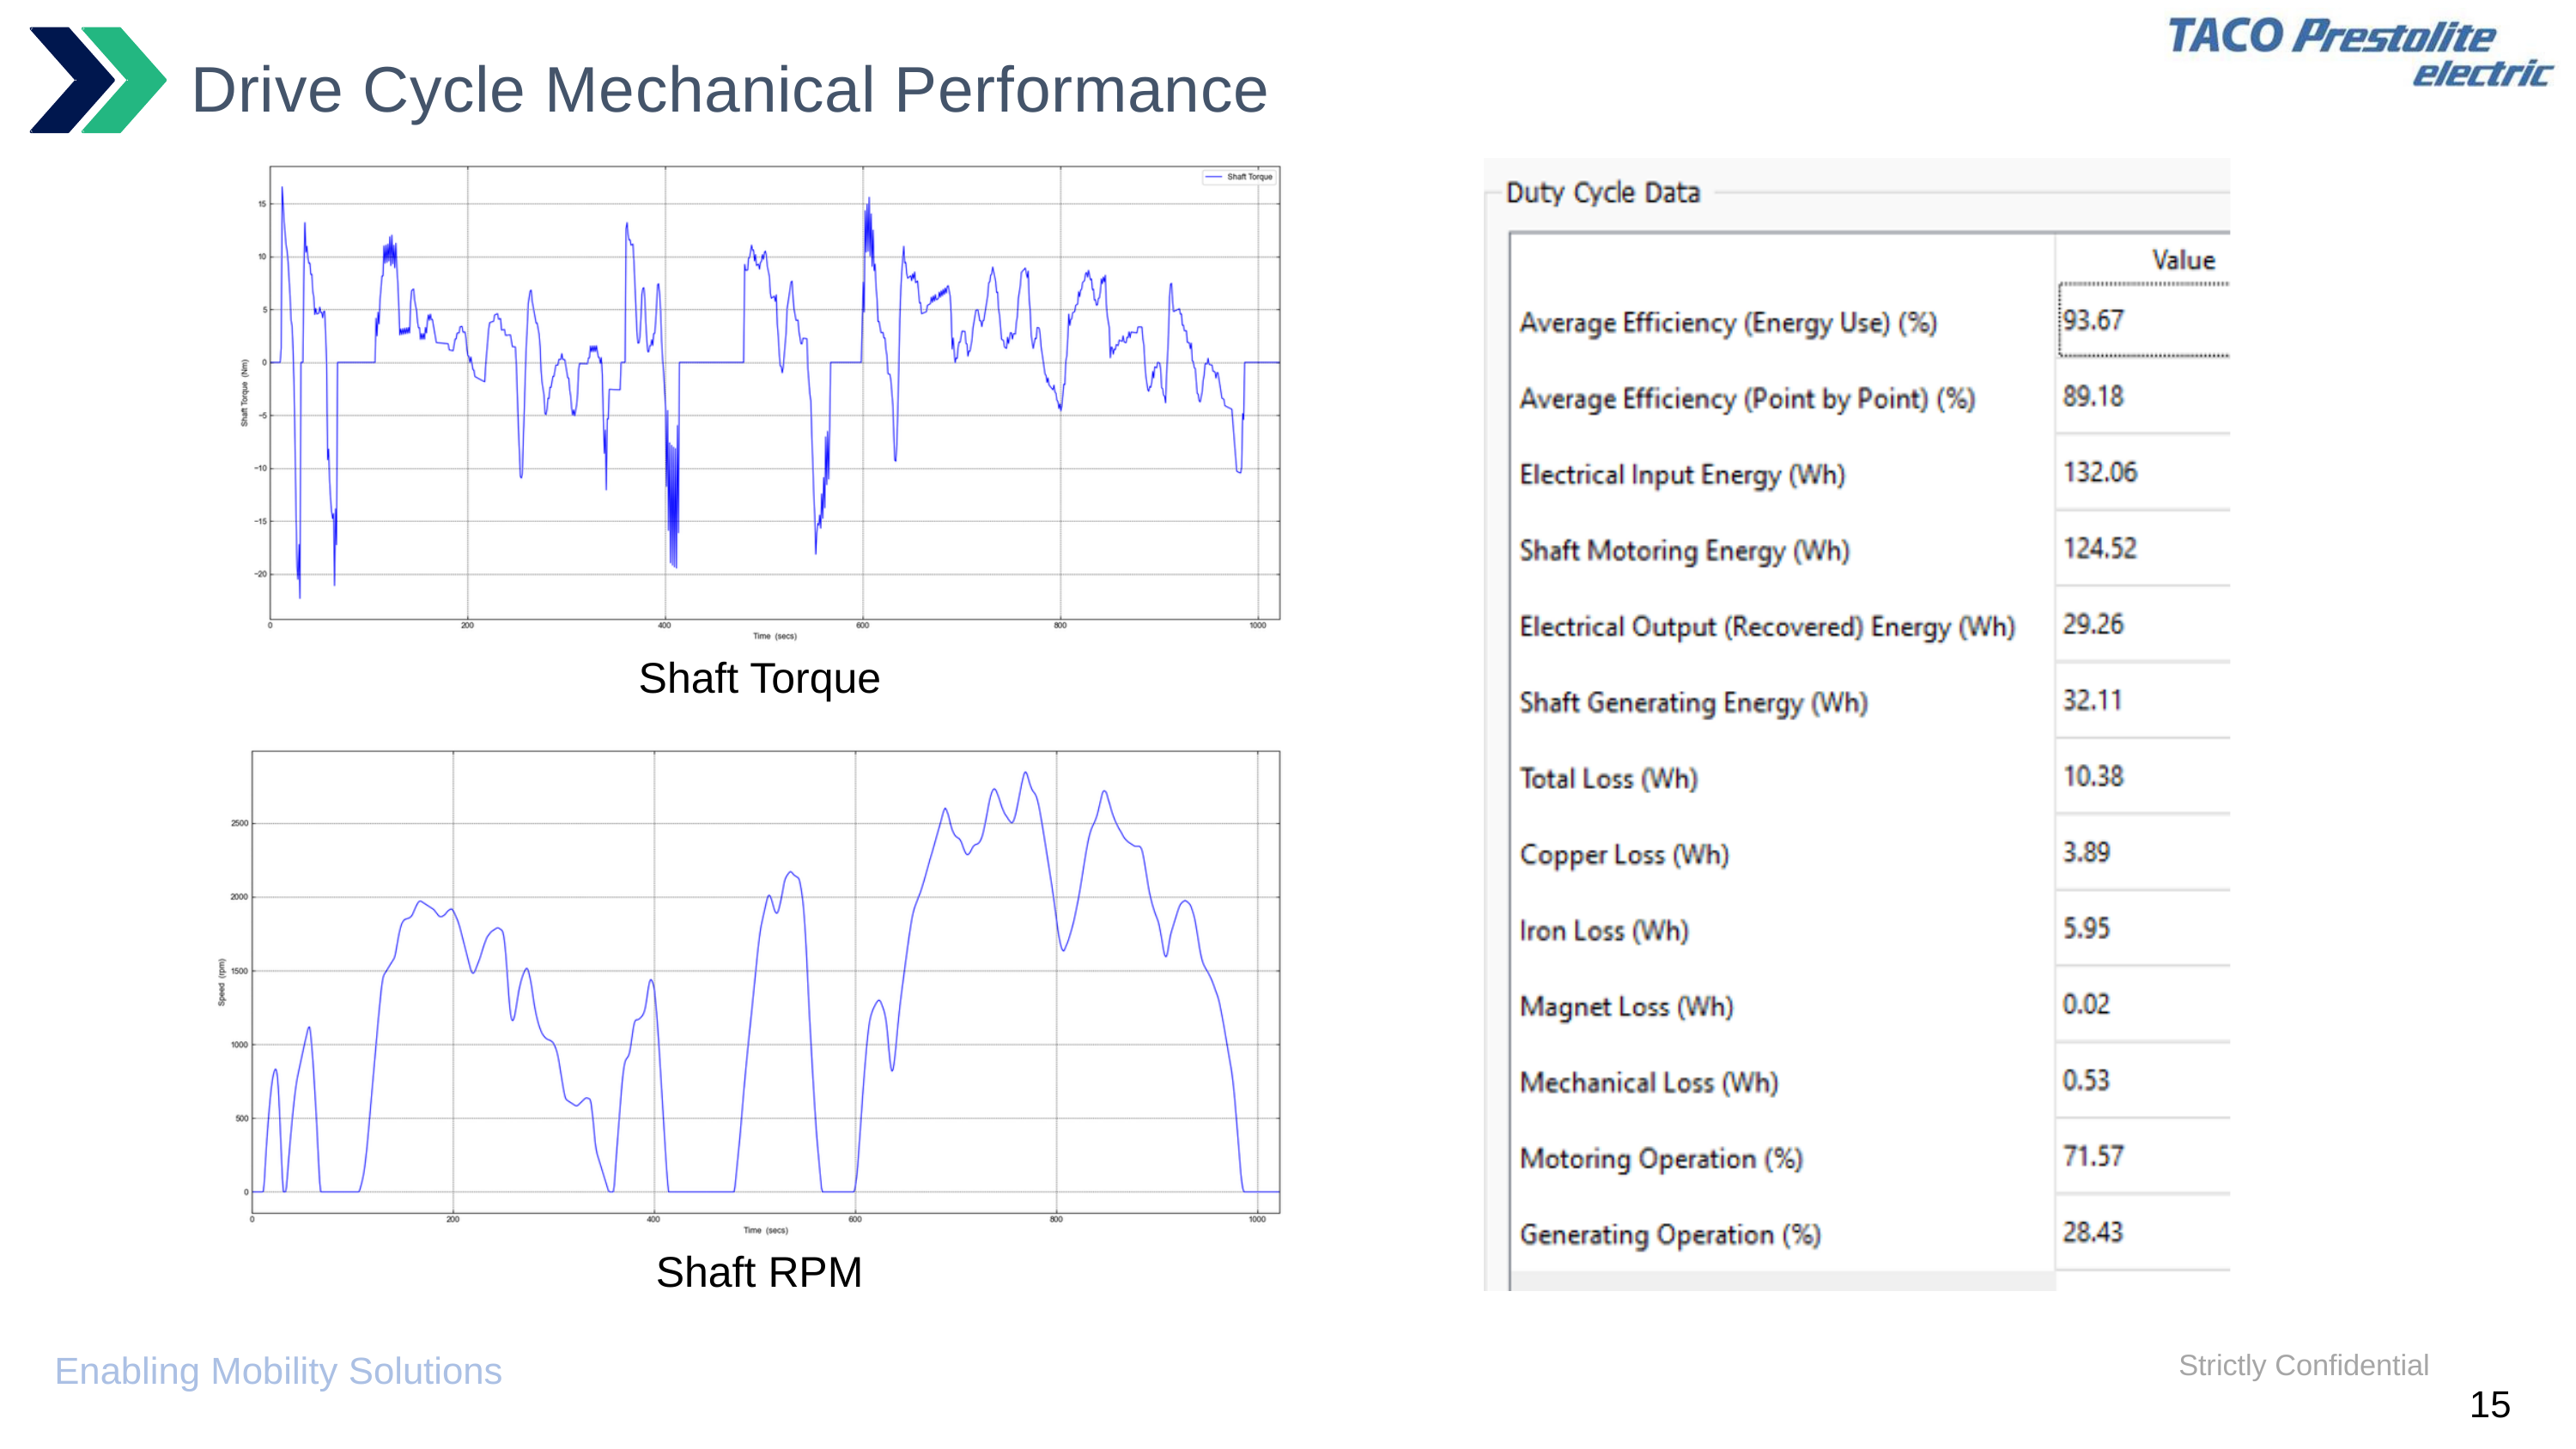

Drive Cycle Mechanical Performance

Shaft Torque

Shaft RPM

Strictly Confidential
Enabling Mobility Solutions
15